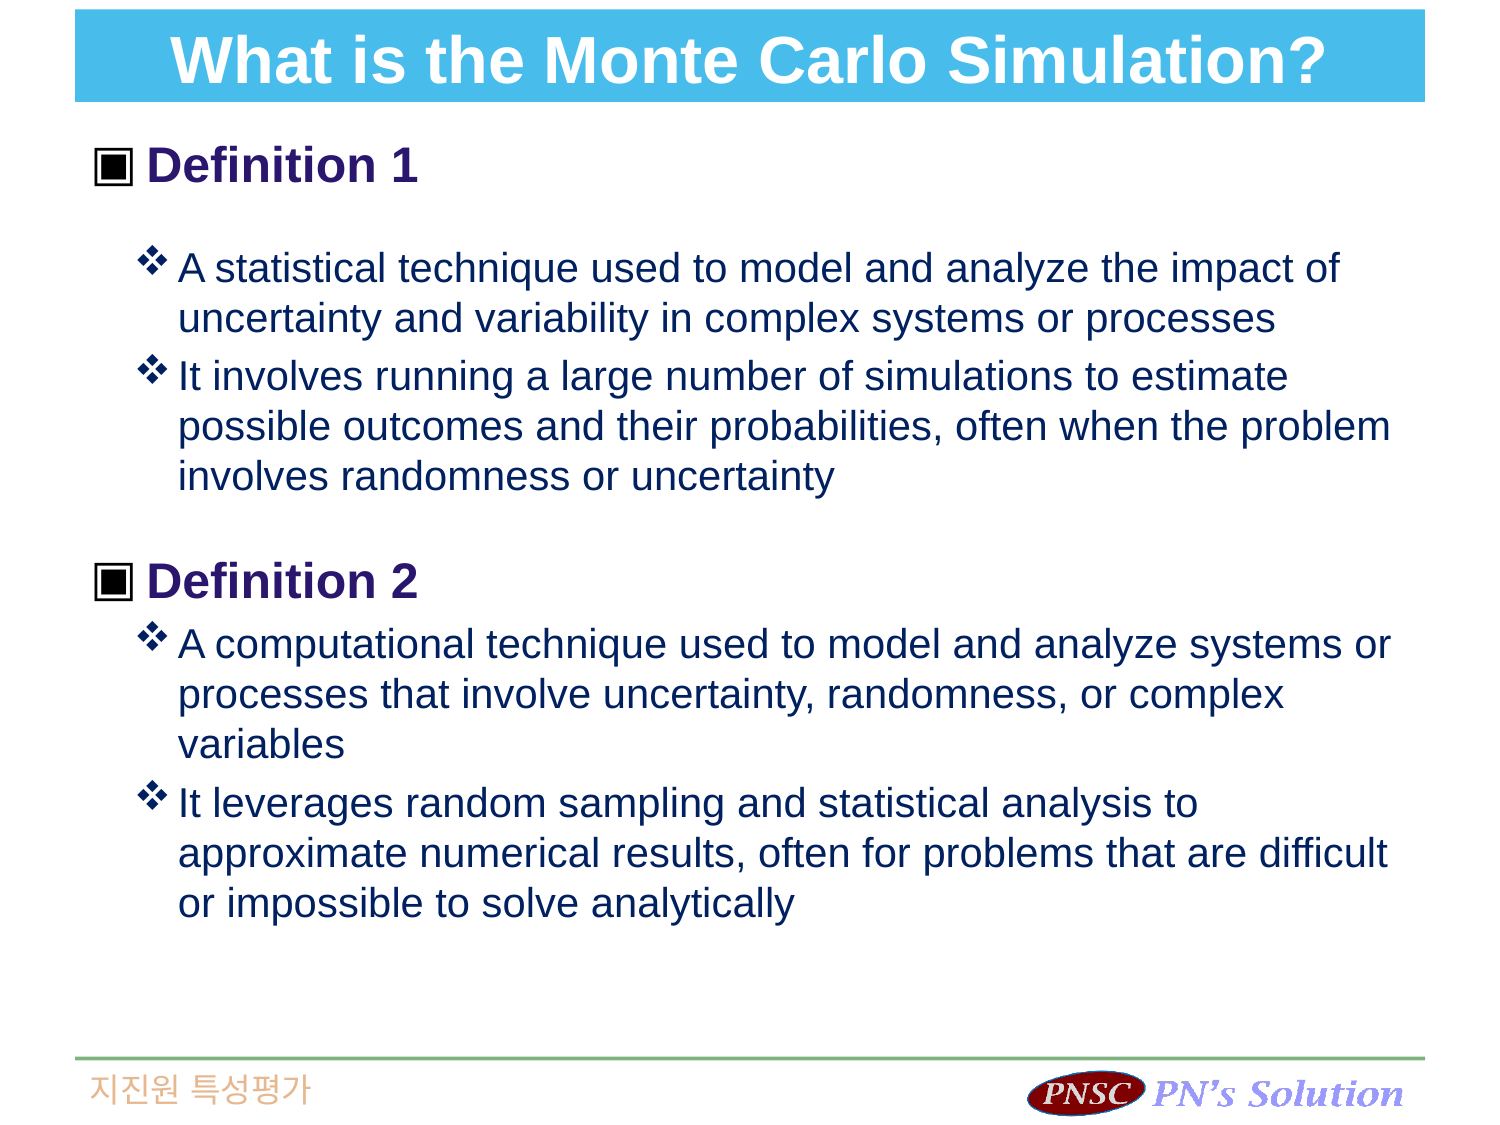

# What is the Monte Carlo Simulation?
Definition 1

A statistical technique used to model and analyze the impact of uncertainty and variability in complex systems or processes
It involves running a large number of simulations to estimate possible outcomes and their probabilities, often when the problem involves randomness or uncertainty

Definition 2
A computational technique used to model and analyze systems or processes that involve uncertainty, randomness, or complex variables
It leverages random sampling and statistical analysis to approximate numerical results, often for problems that are difficult or impossible to solve analytically